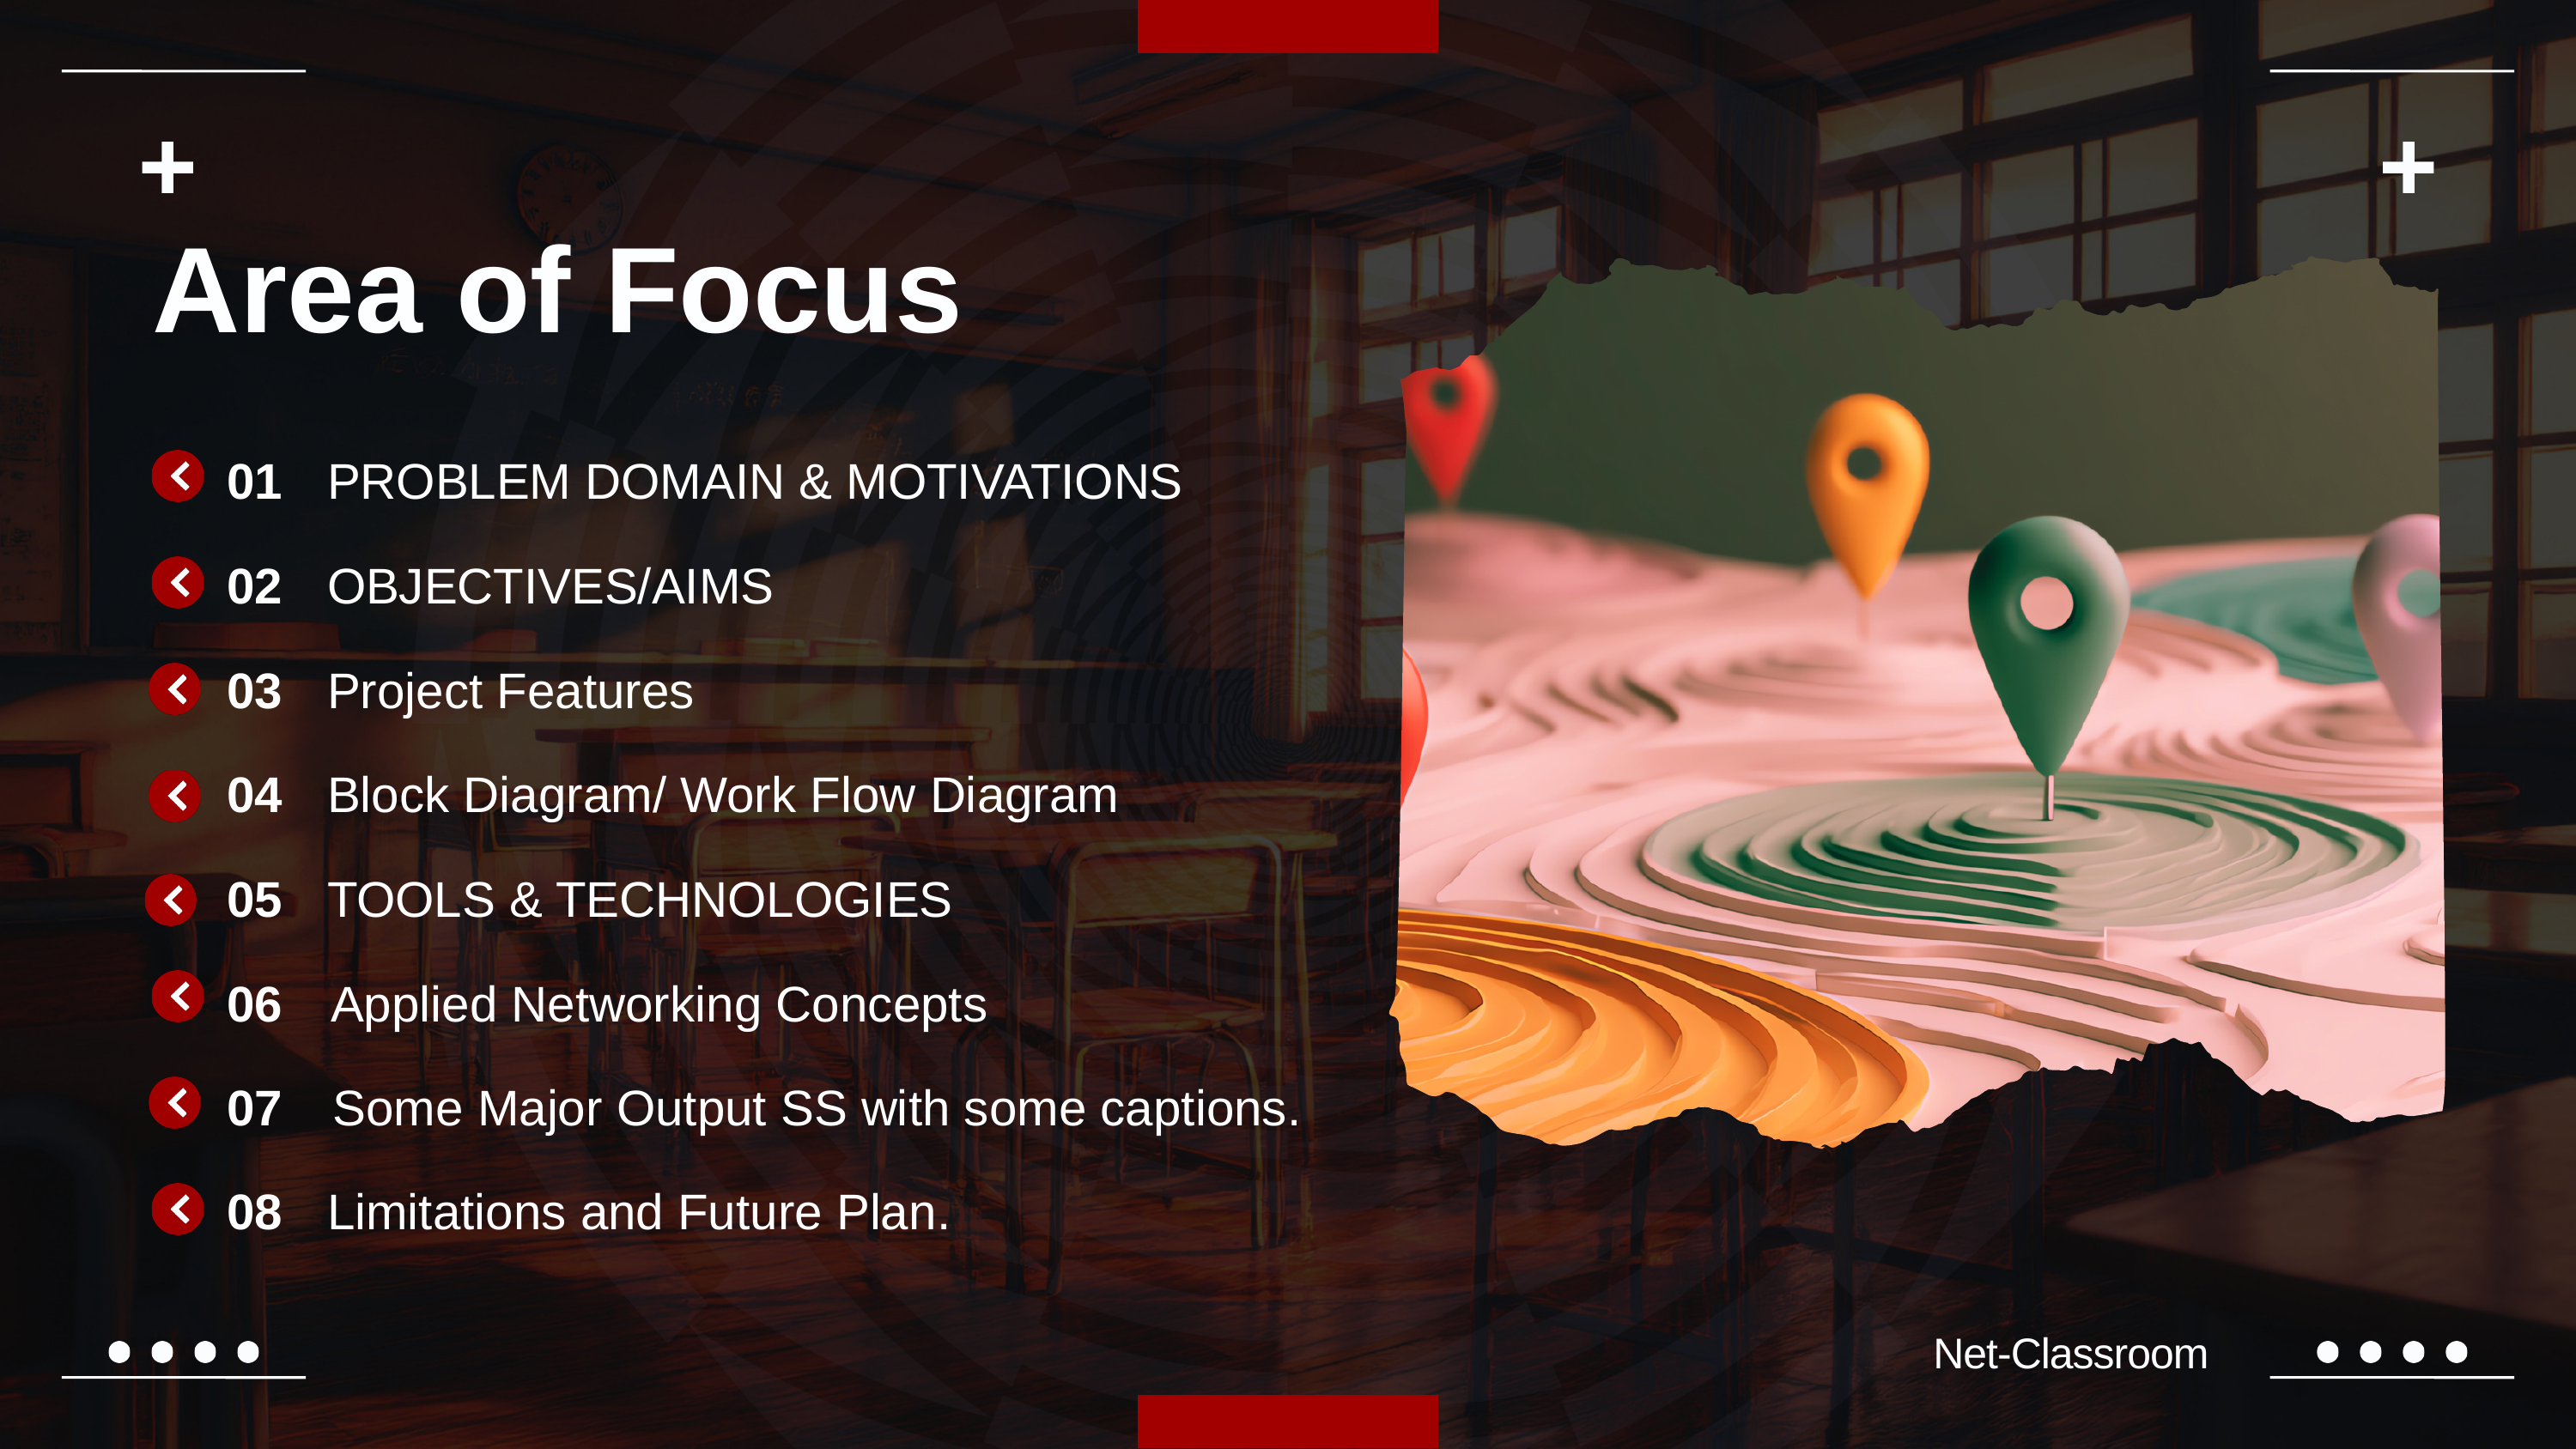

Area of Focus

01
PROBLEM DOMAIN & MOTIVATIONS

02
OBJECTIVES/AIMS

03
Project Features

04
Block Diagram/ Work Flow Diagram

05
TOOLS & TECHNOLOGIES

06
Applied Networking Concepts

07
Some Major Output SS with some captions.

08
Limitations and Future Plan.

Net-Classroom